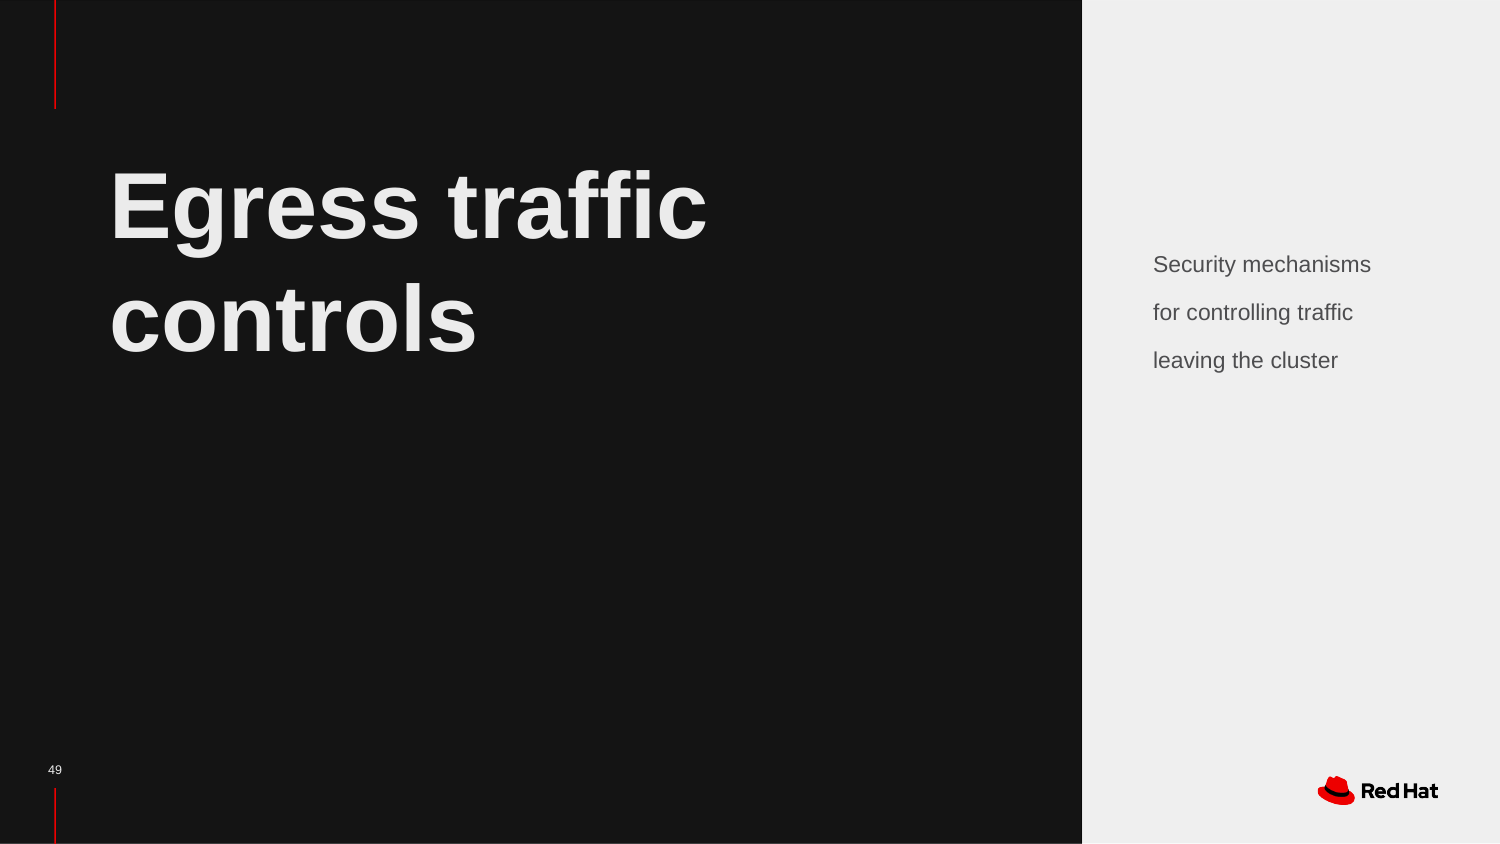

# Egress traffic controls
Security mechanisms for controlling traffic leaving the cluster
49